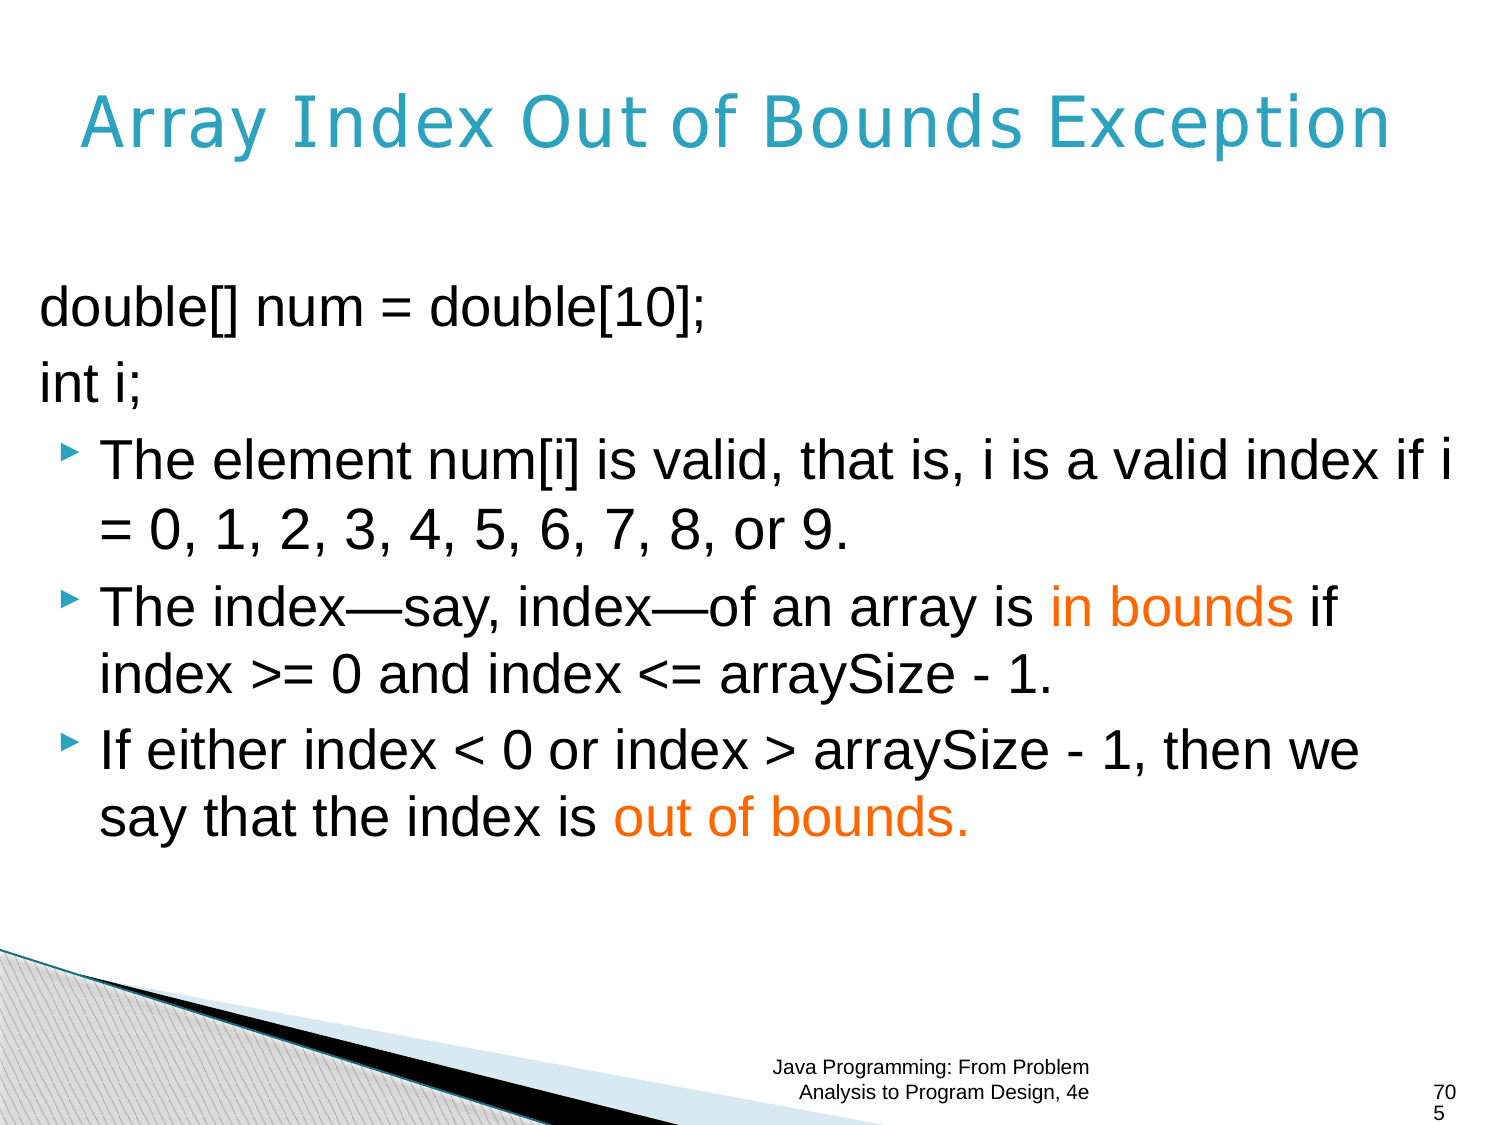

# Array Index Out of Bounds Exception
double[] num = double[10];
int i;
The element num[i] is valid, that is, i is a valid index if i = 0, 1, 2, 3, 4, 5, 6, 7, 8, or 9.
The index—say, index—of an array is in bounds if index >= 0 and index <= arraySize - 1.
If either index < 0 or index > arraySize - 1, then we say that the index is out of bounds.
Java Programming: From Problem Analysis to Program Design, 4e
705